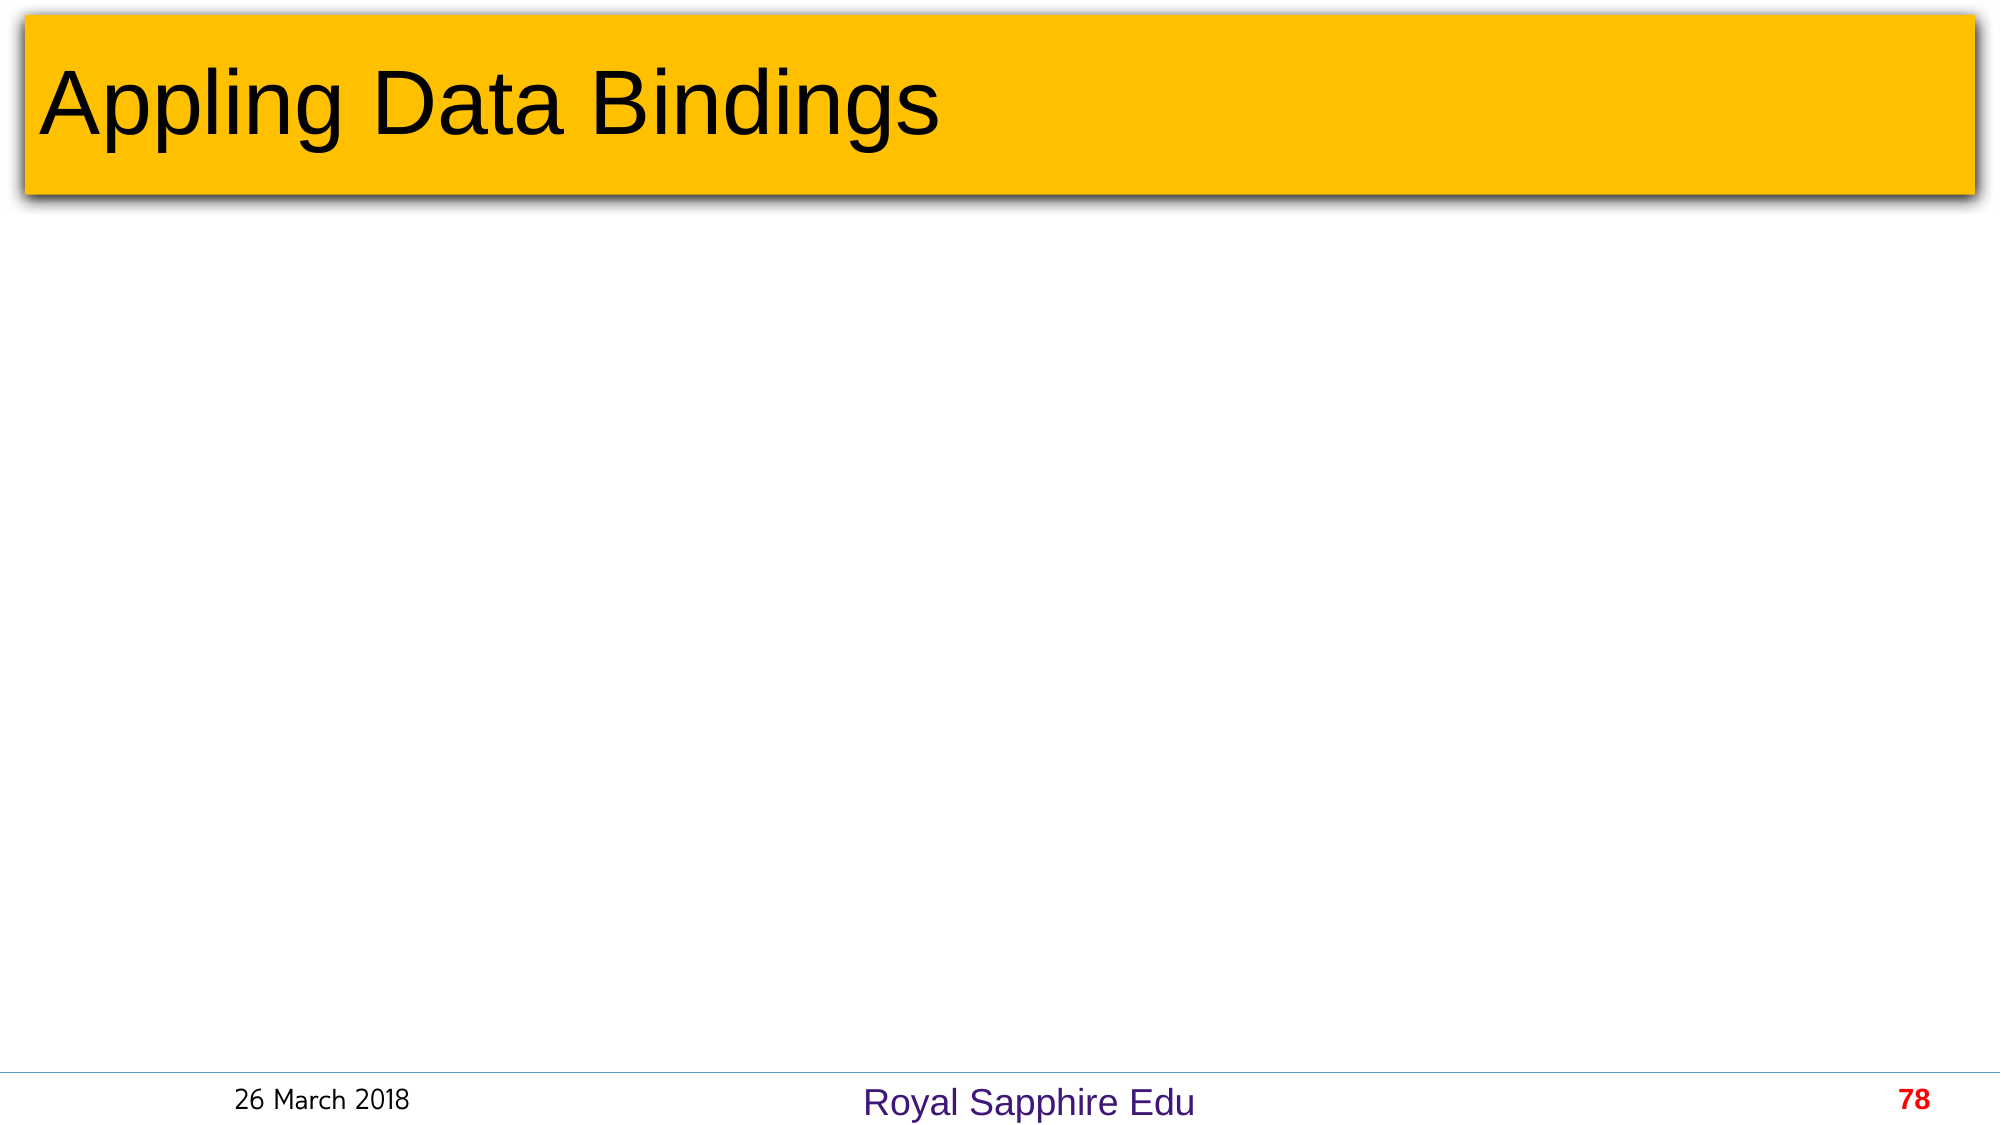

# Appling Data Bindings

26 March 2018
78